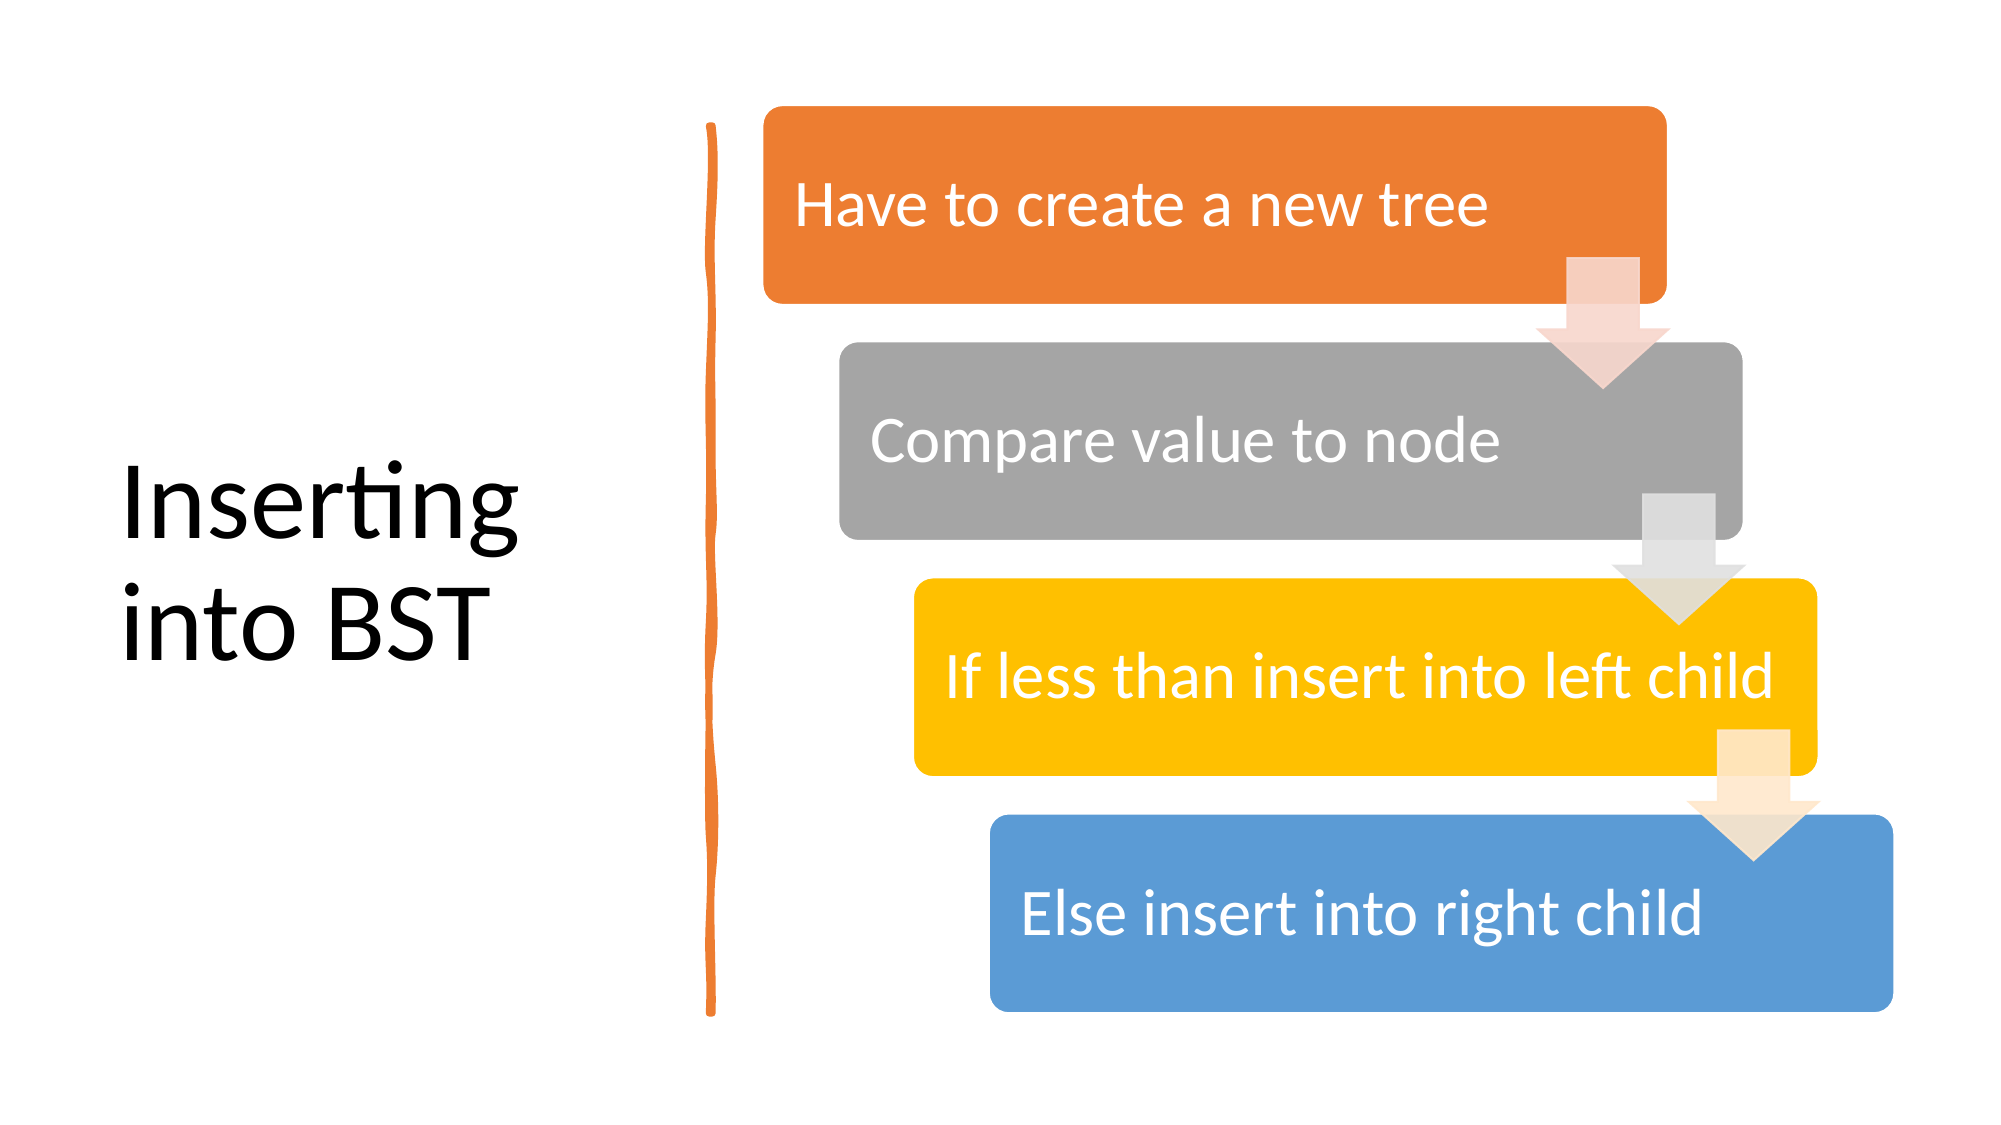

Have to create a new tree
Compare value to node
If less than insert into left child
Else insert into right child

# Inserting into BST